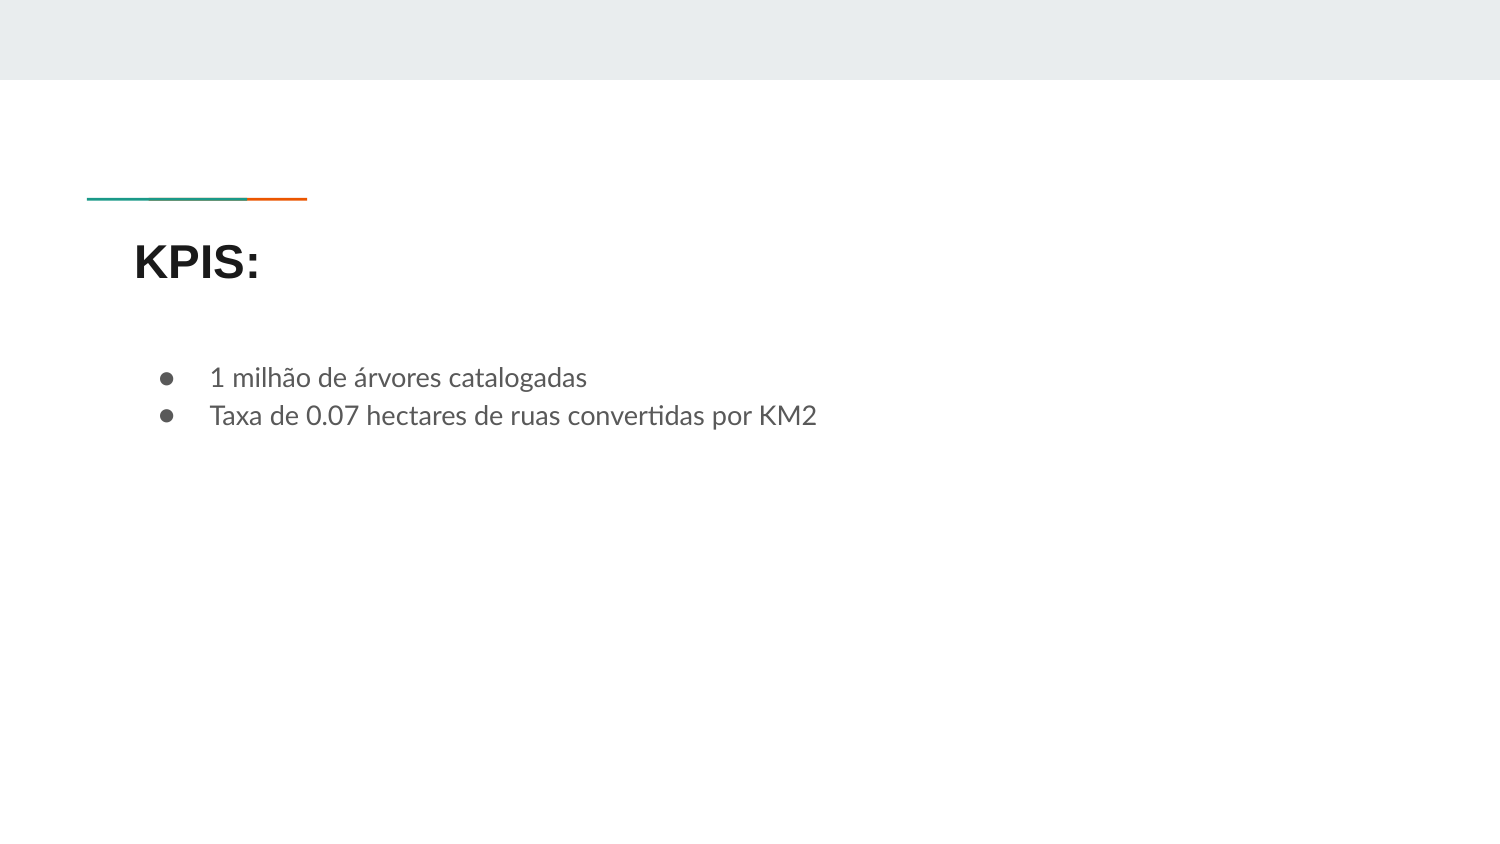

# KPIS:
1 milhão de árvores catalogadas
Taxa de 0.07 hectares de ruas convertidas por KM2